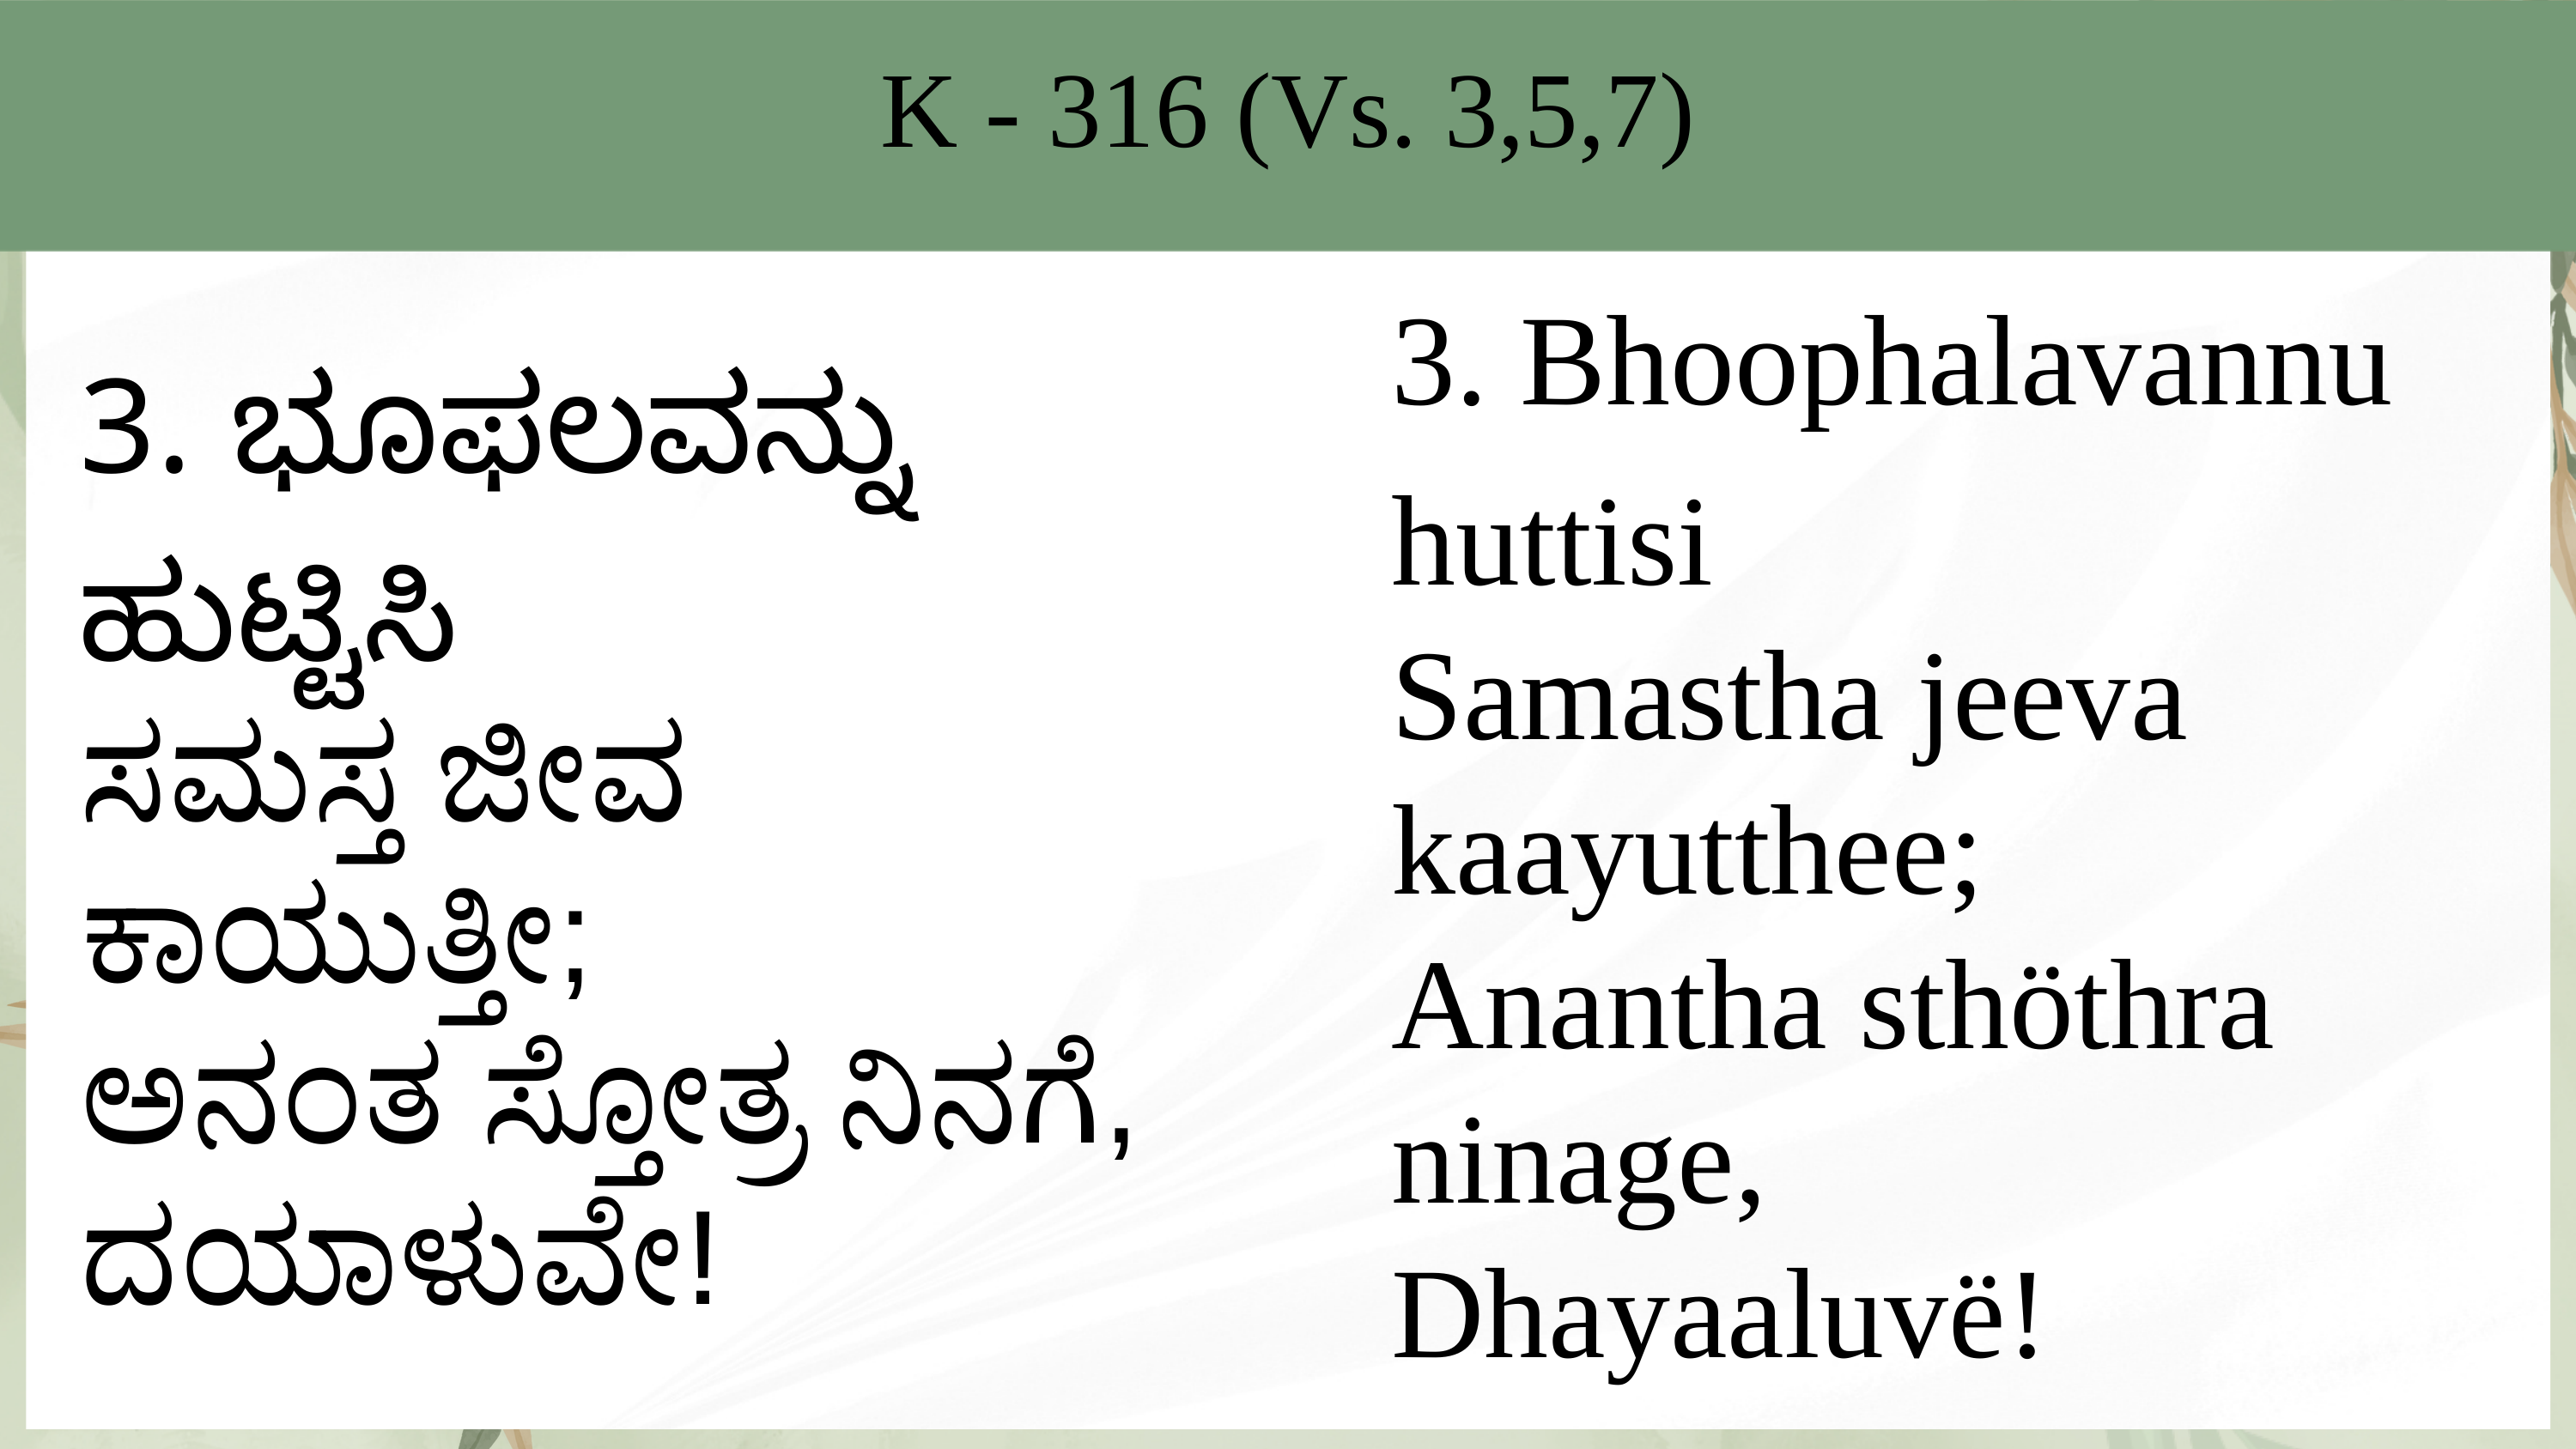

K - 316 (Vs. 3,5,7)
3. Bhoophalavannu huttisi
Samastha jeeva kaayutthee;
Anantha sthöthra ninage,
Dhayaaluvë!
3. ಭೂಫಲವನ್ನು ಹುಟ್ಟಿಸಿ
ಸಮಸ್ತ ಜೀವ ಕಾಯುತ್ತೀ;
ಅನಂತ ಸ್ತೋತ್ರ ನಿನಗೆ,
ದಯಾಳುವೇ!